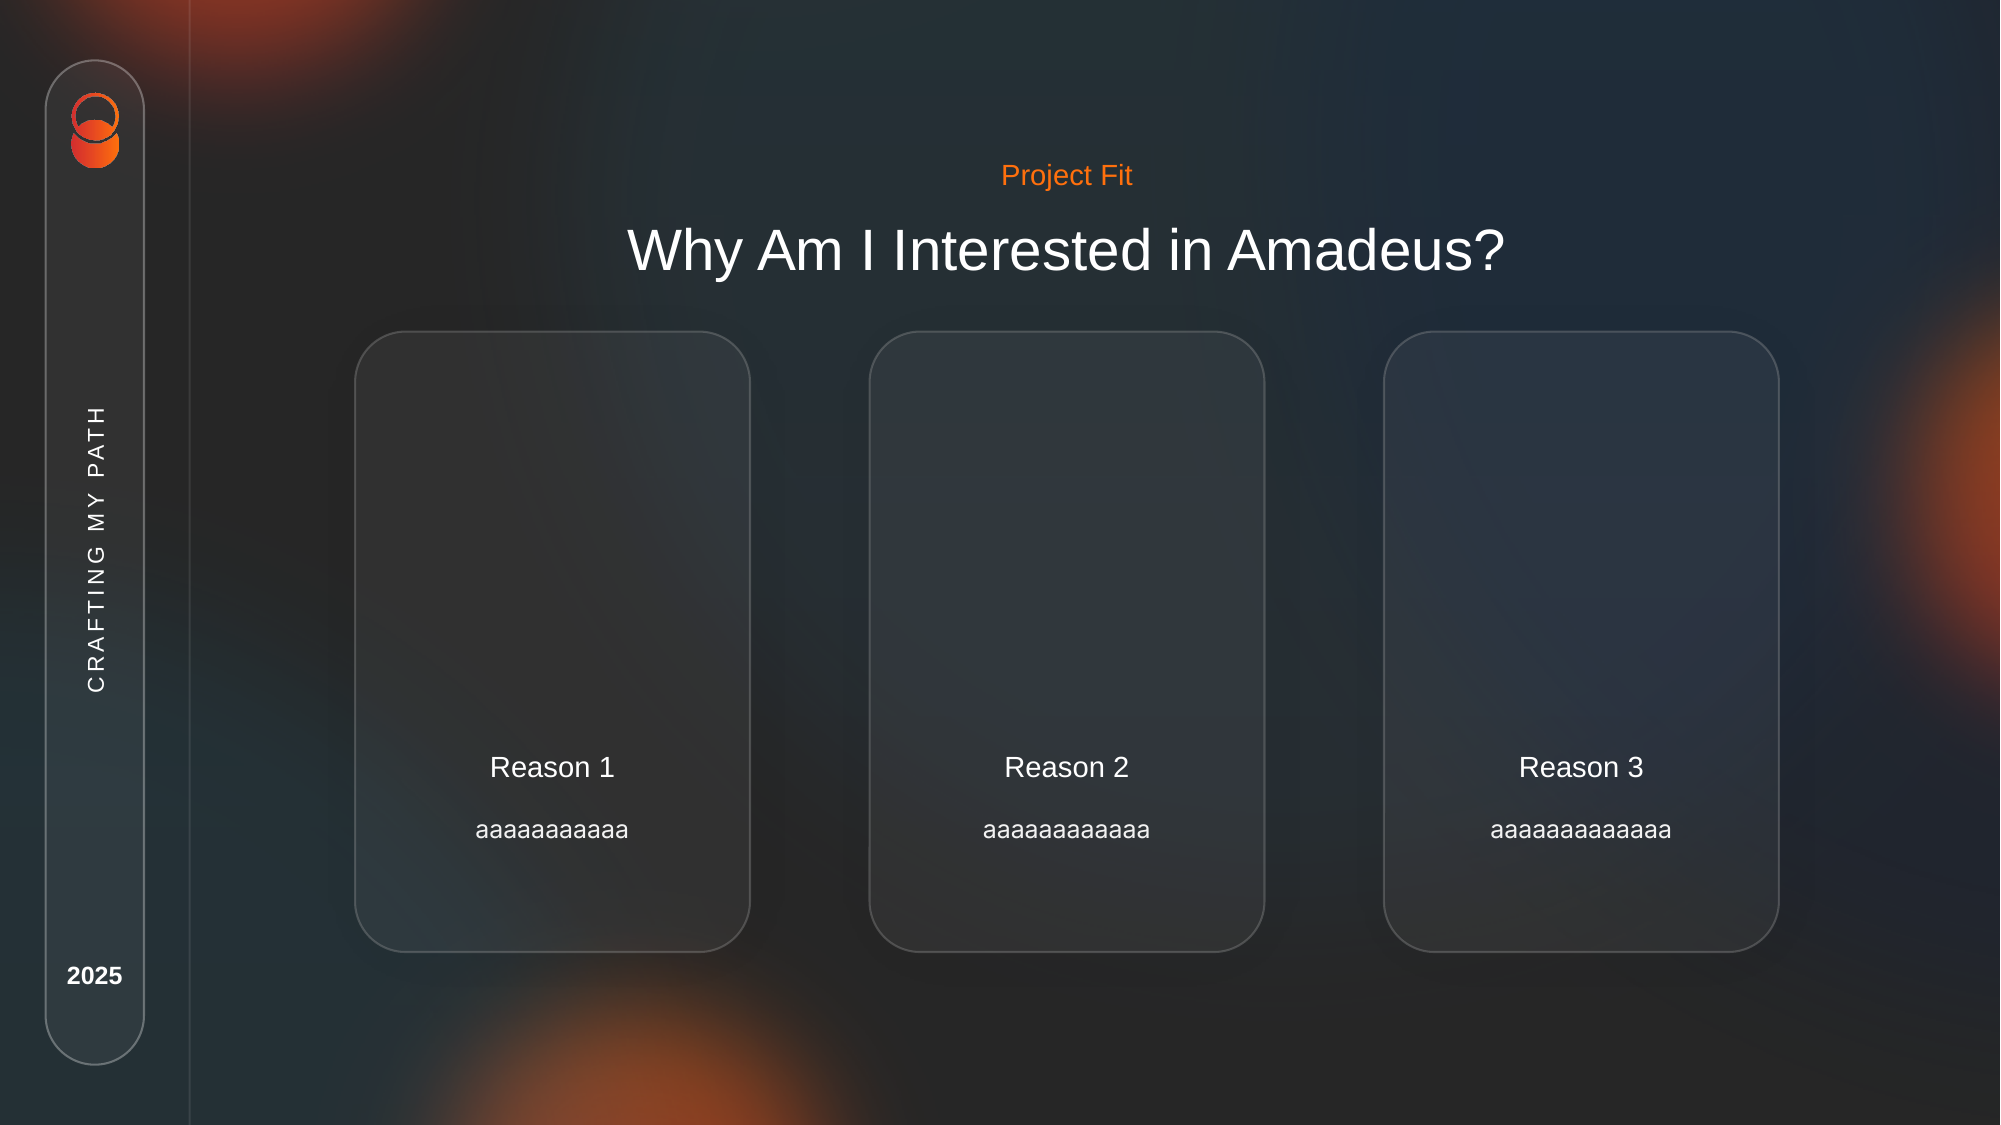

Project Fit
Why Am I Interested in Amadeus?

CRAFTING MY PATH
2025
Reason 1
aaaaaaaaaaa
Reason 2
aaaaaaaaaaaa
Reason 3
aaaaaaaaaaaaa